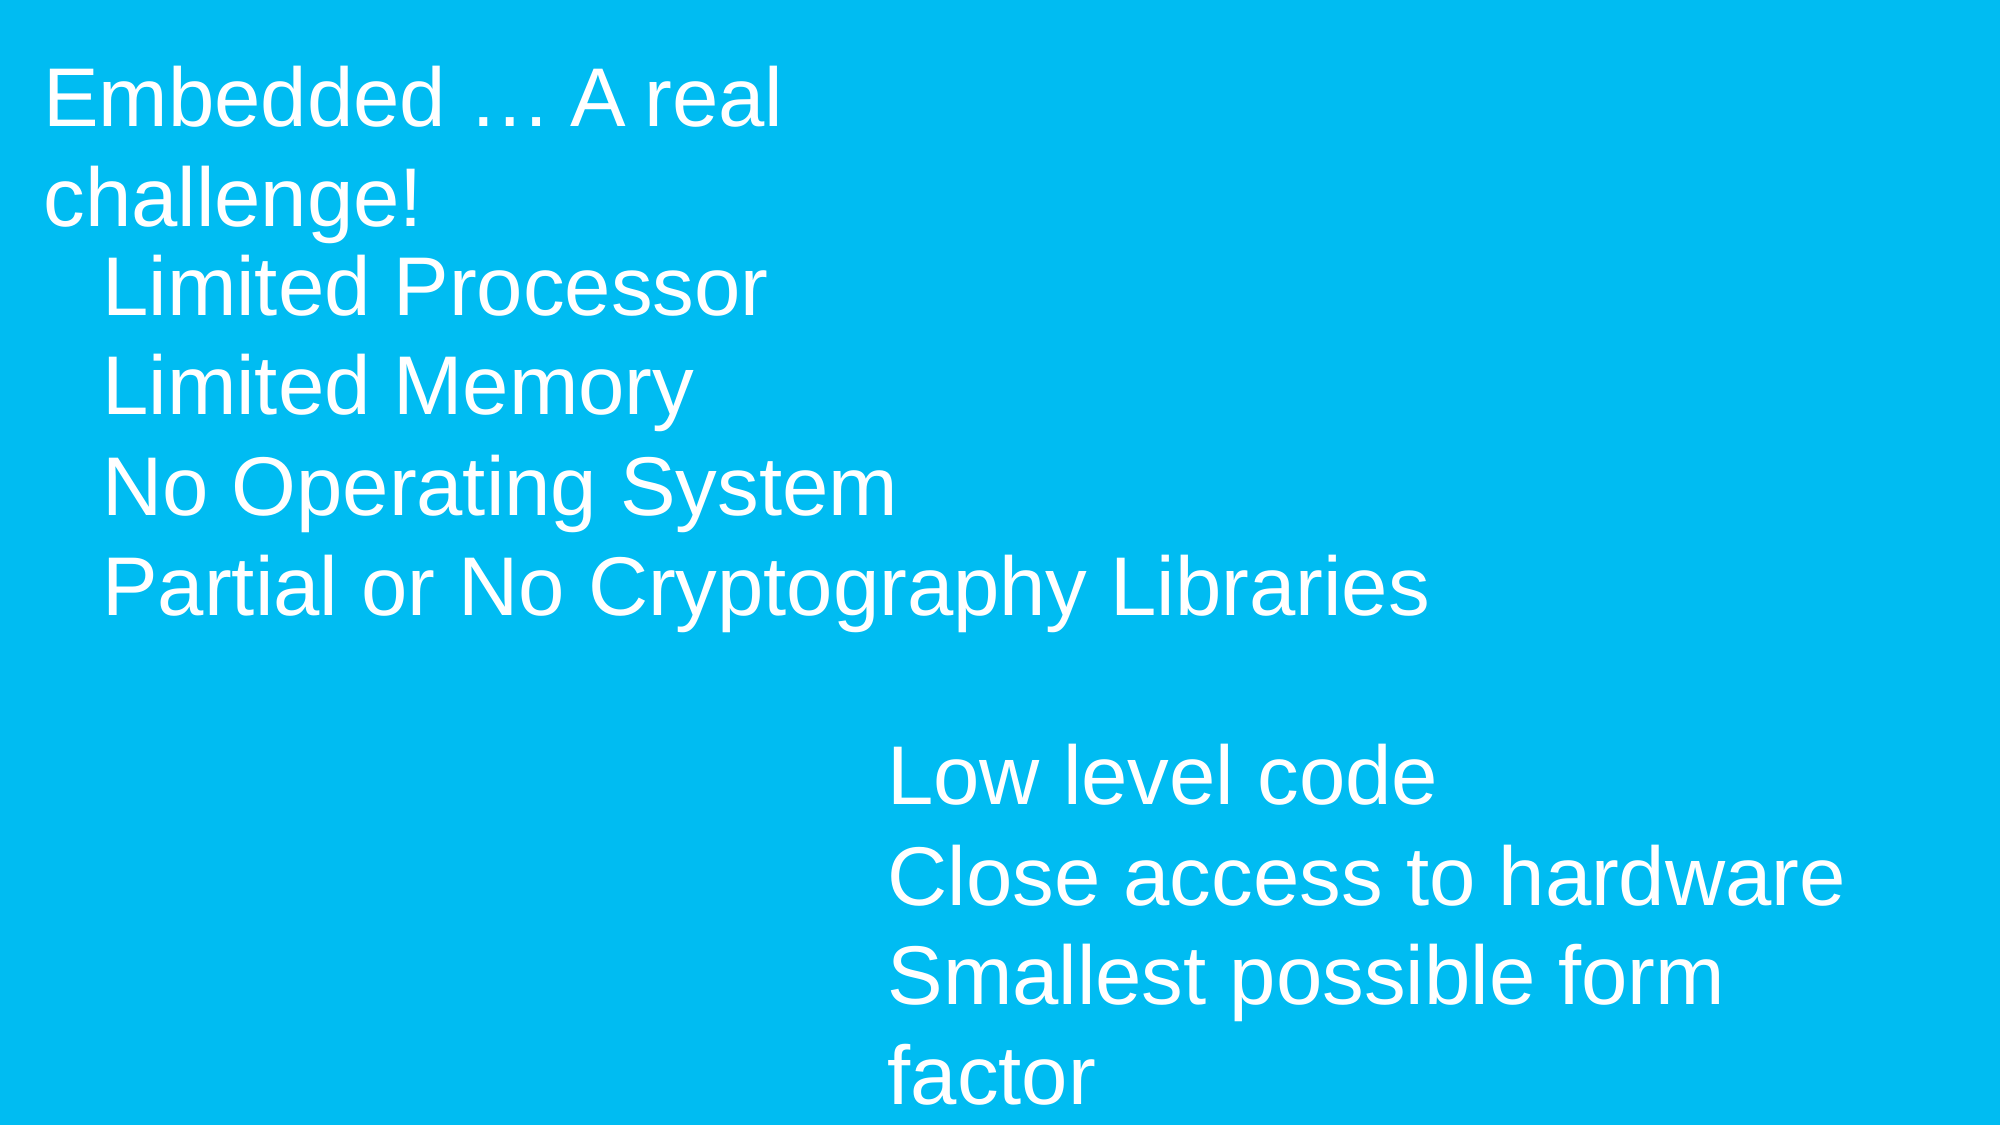

Embedded … A real challenge!
Limited Processor
Limited Memory
No Operating System
Partial or No Cryptography Libraries
Low level code
Close access to hardware
Smallest possible form factor